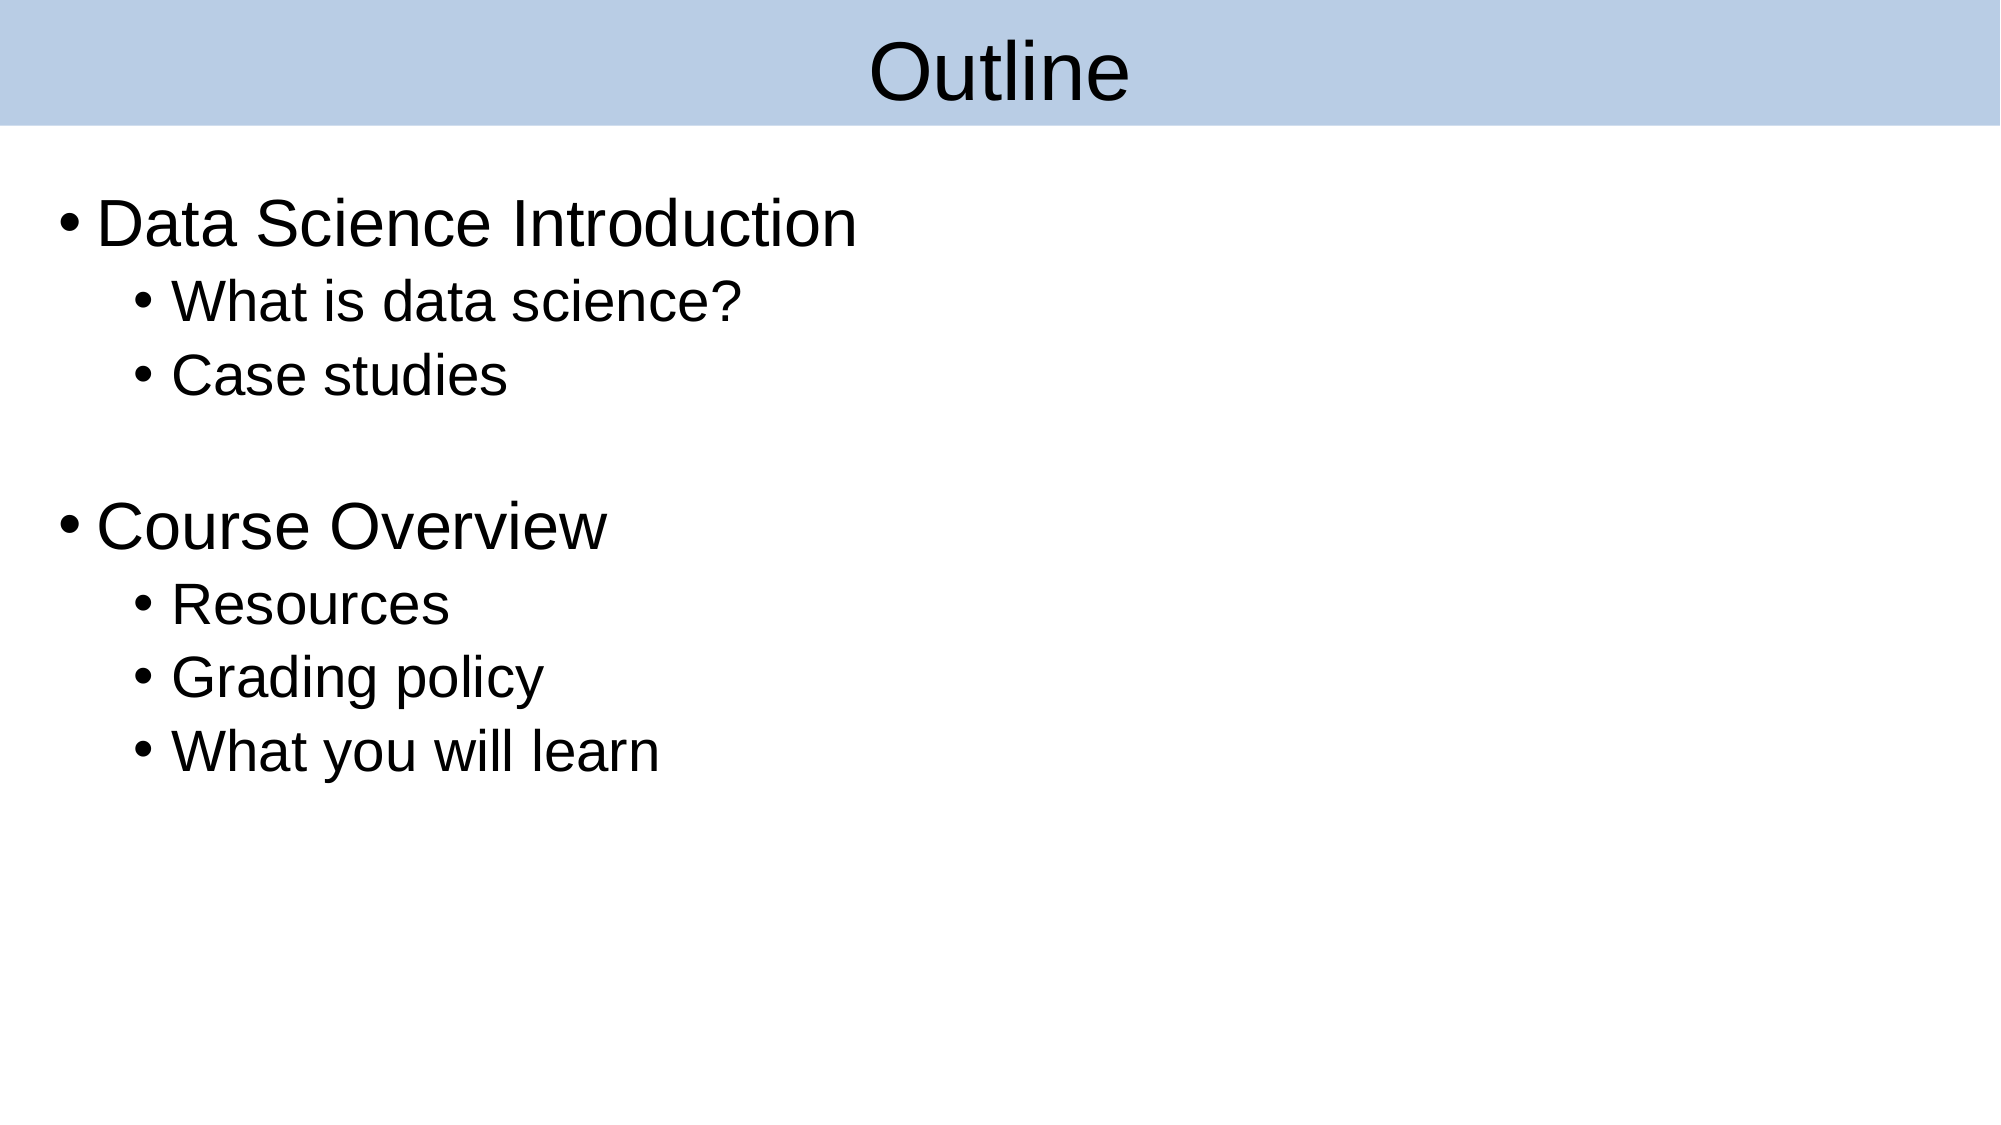

# Outline
Data Science Introduction
What is data science?
Case studies
Course Overview
Resources
Grading policy
What you will learn